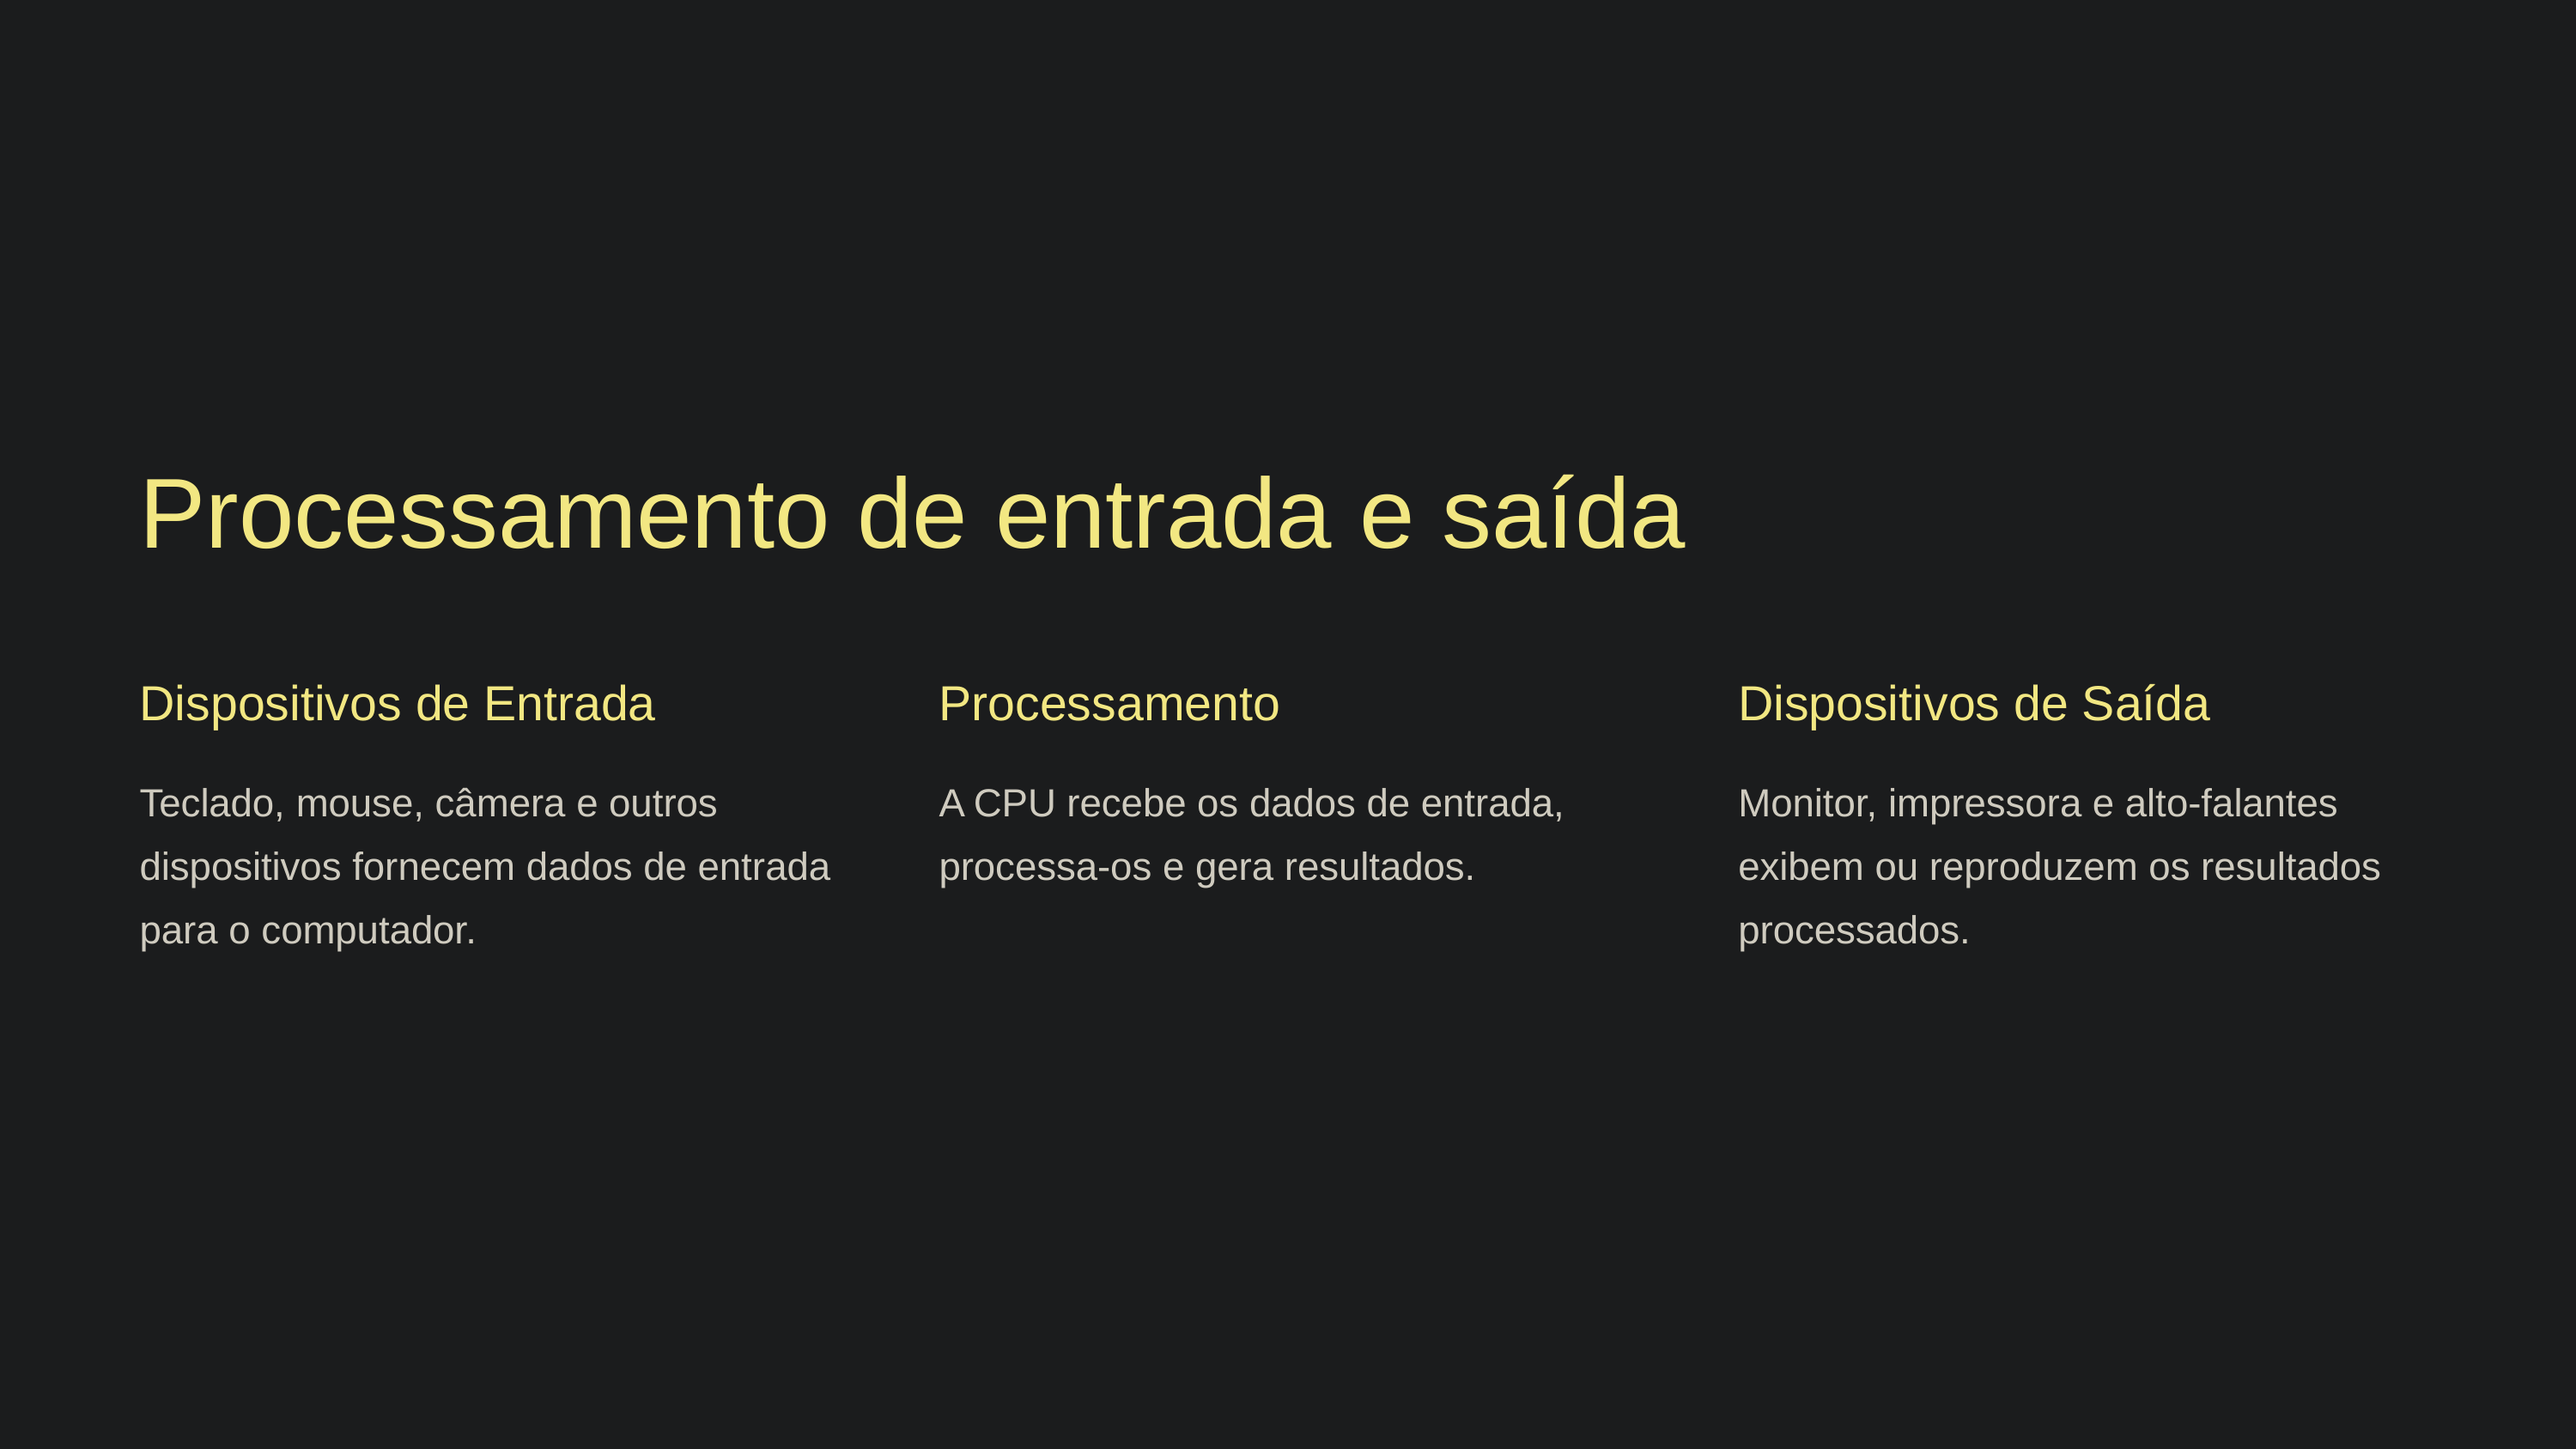

Processamento de entrada e saída
Dispositivos de Entrada
Processamento
Dispositivos de Saída
Teclado, mouse, câmera e outros dispositivos fornecem dados de entrada para o computador.
A CPU recebe os dados de entrada, processa-os e gera resultados.
Monitor, impressora e alto-falantes exibem ou reproduzem os resultados processados.